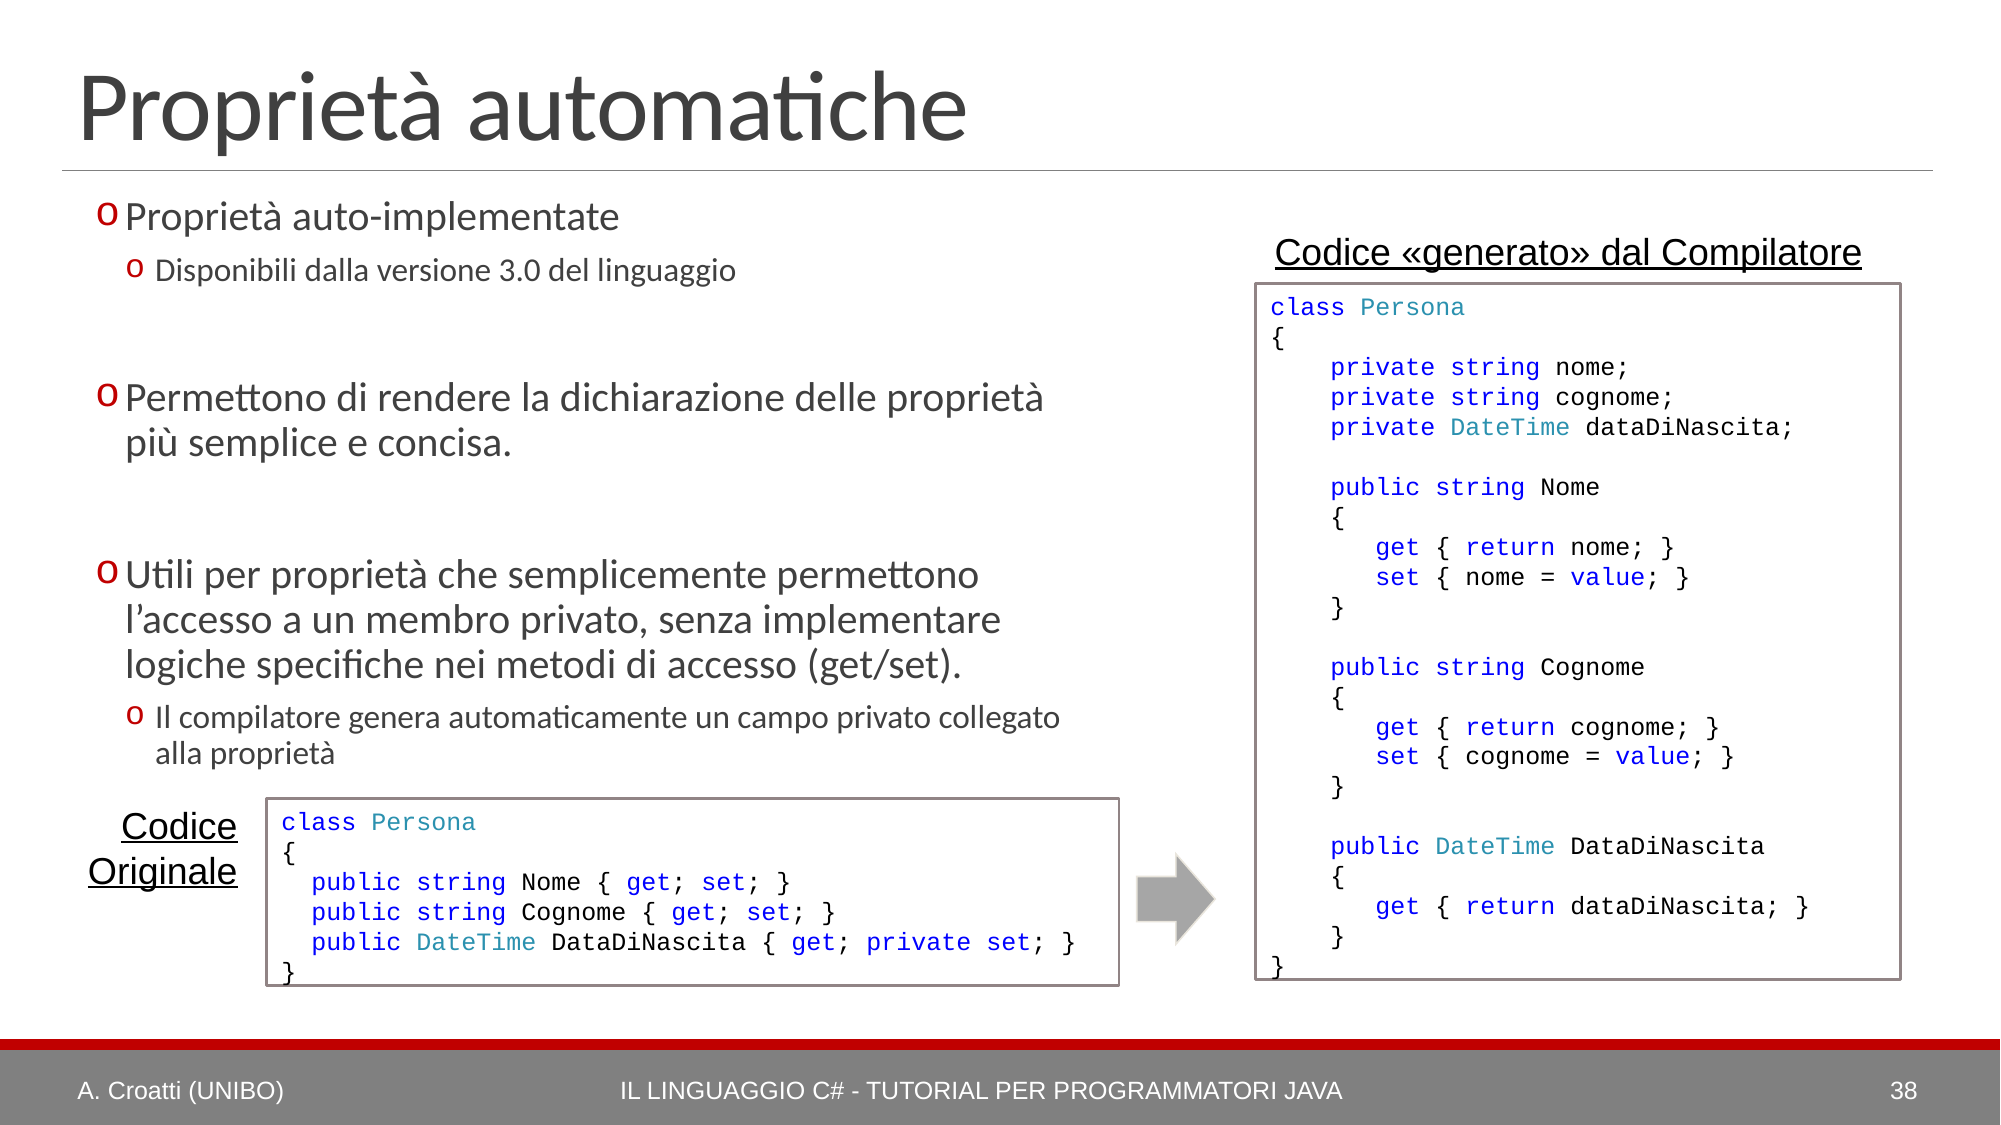

# Proprietà automatiche
Proprietà auto-implementate
Disponibili dalla versione 3.0 del linguaggio

Permettono di rendere la dichiarazione delle proprietà più semplice e concisa.

Utili per proprietà che semplicemente permettono l’accesso a un membro privato, senza implementare logiche specifiche nei metodi di accesso (get/set).
Il compilatore genera automaticamente un campo privato collegato alla proprietà
Codice «generato» dal Compilatore
class Persona
{
    private string nome;
    private string cognome;
    private DateTime dataDiNascita;

    public string Nome
    {
       get { return nome; }
       set { nome = value; }
    }

    public string Cognome
    {
       get { return cognome; }
       set { cognome = value; }
    }

    public DateTime DataDiNascita
    {
       get { return dataDiNascita; }
    }
}
Codice
Originale
class Persona
{
  public string Nome { get; set; }
  public string Cognome { get; set; }
  public DateTime DataDiNascita { get; private set; }
}

A. Croatti (UNIBO)
Il Linguaggio C# - Tutorial per Programmatori Java
38